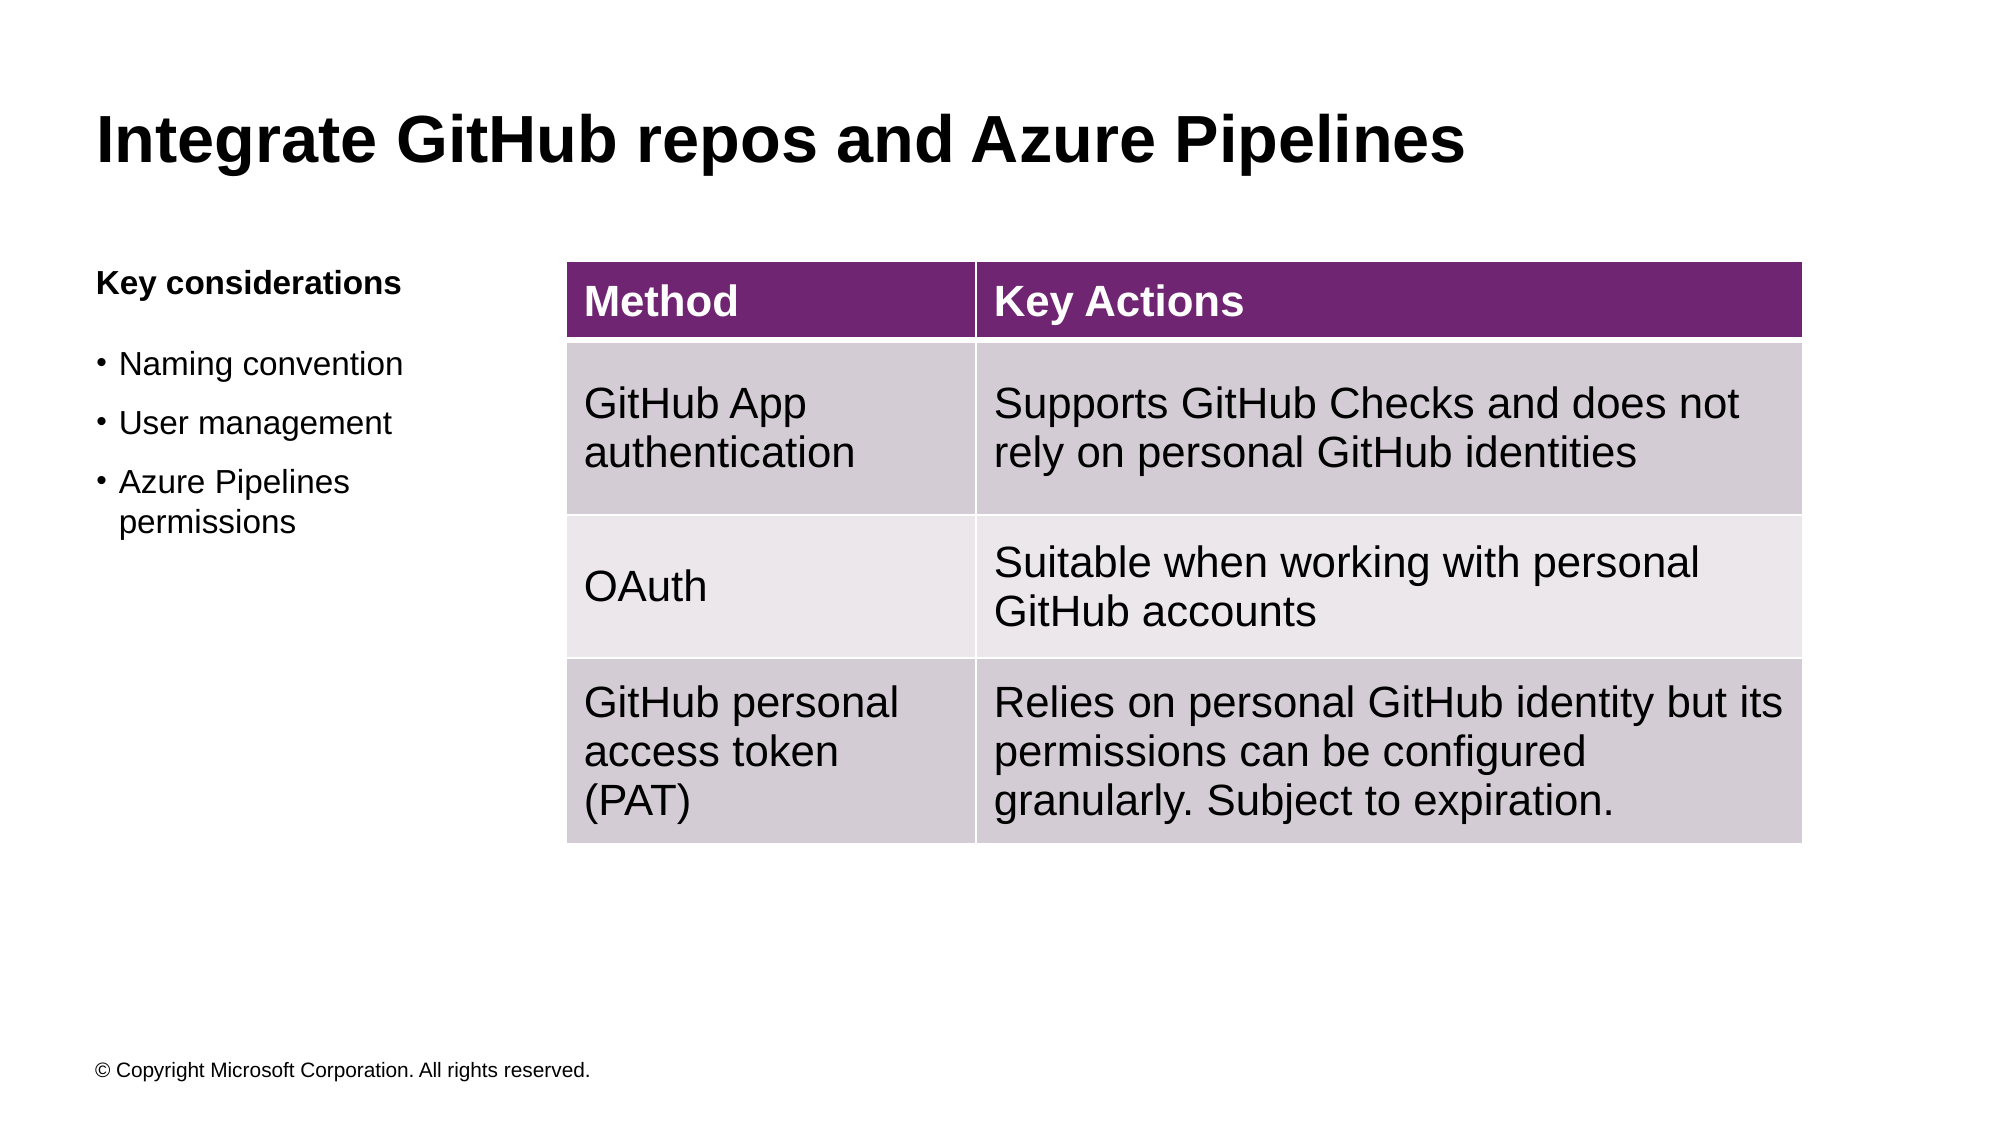

# Integrate GitHub repos and Azure Pipelines
Key considerations
| Method | Key Actions |
| --- | --- |
| GitHub App authentication | Supports GitHub Checks and does not rely on personal GitHub identities |
| OAuth | Suitable when working with personal GitHub accounts |
| GitHub personal access token (PAT) | Relies on personal GitHub identity but its permissions can be configured granularly. Subject to expiration. |
Naming convention
User management
Azure Pipelines permissions